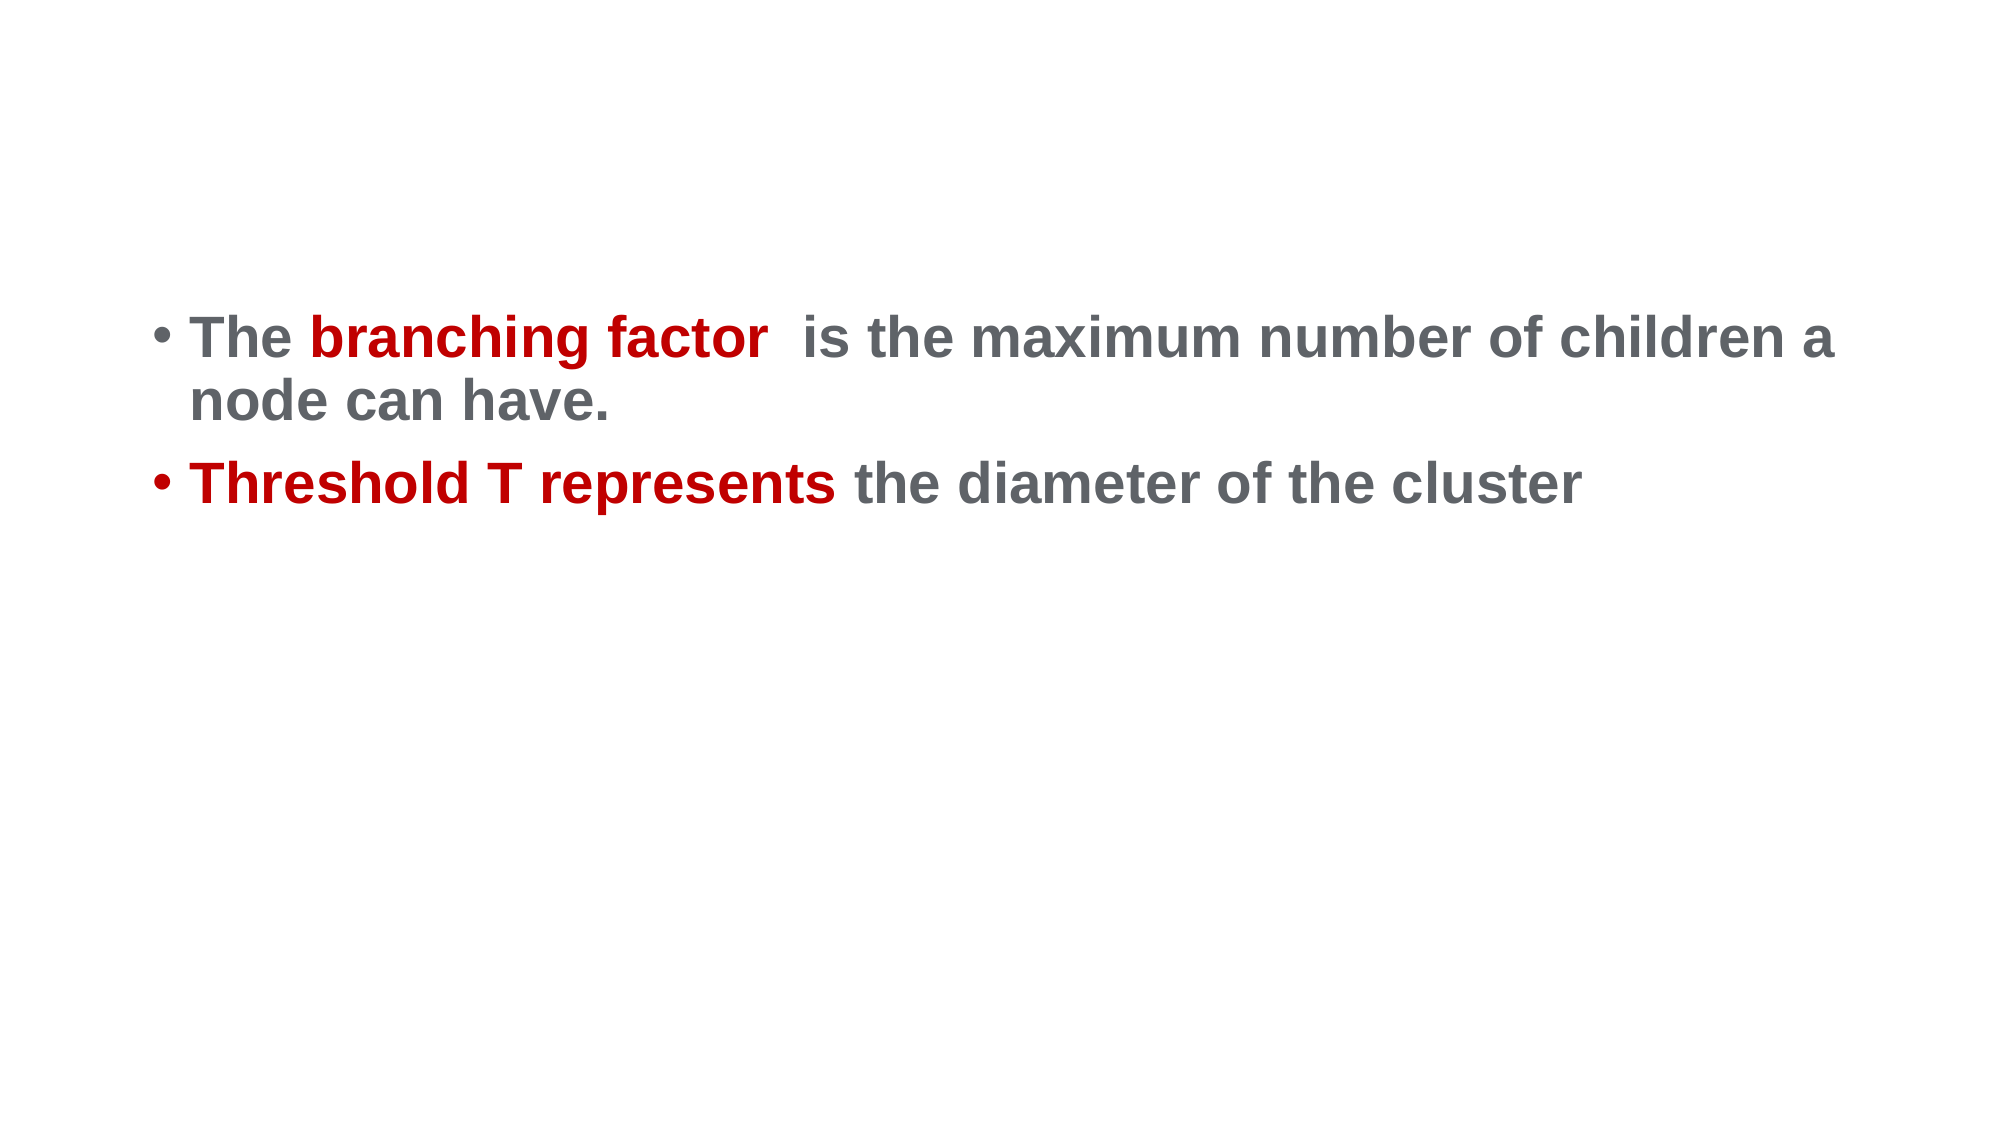

#
The branching factor  is the maximum number of children a node can have.
Threshold T represents the diameter of the cluster